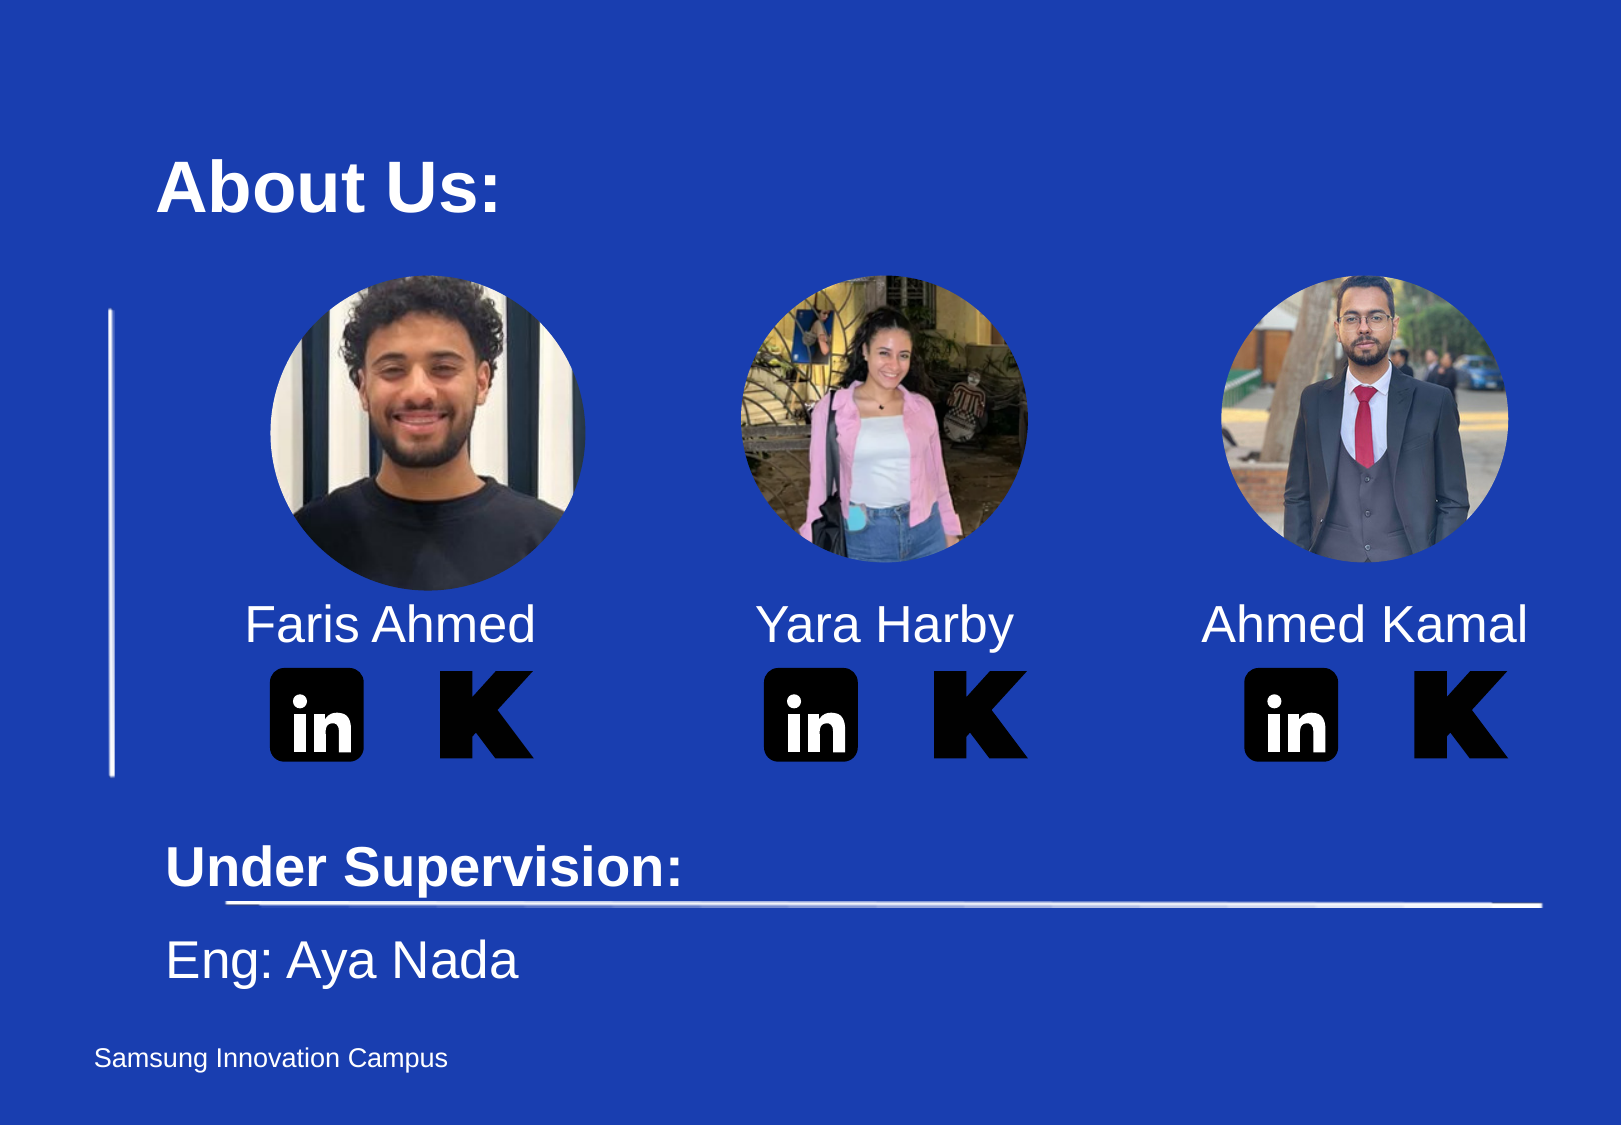

About Us:

Faris Ahmed
Yara Harby
Ahmed Kamal

Under Supervision:

Eng: Aya Nada
Samsung Innovation Campus